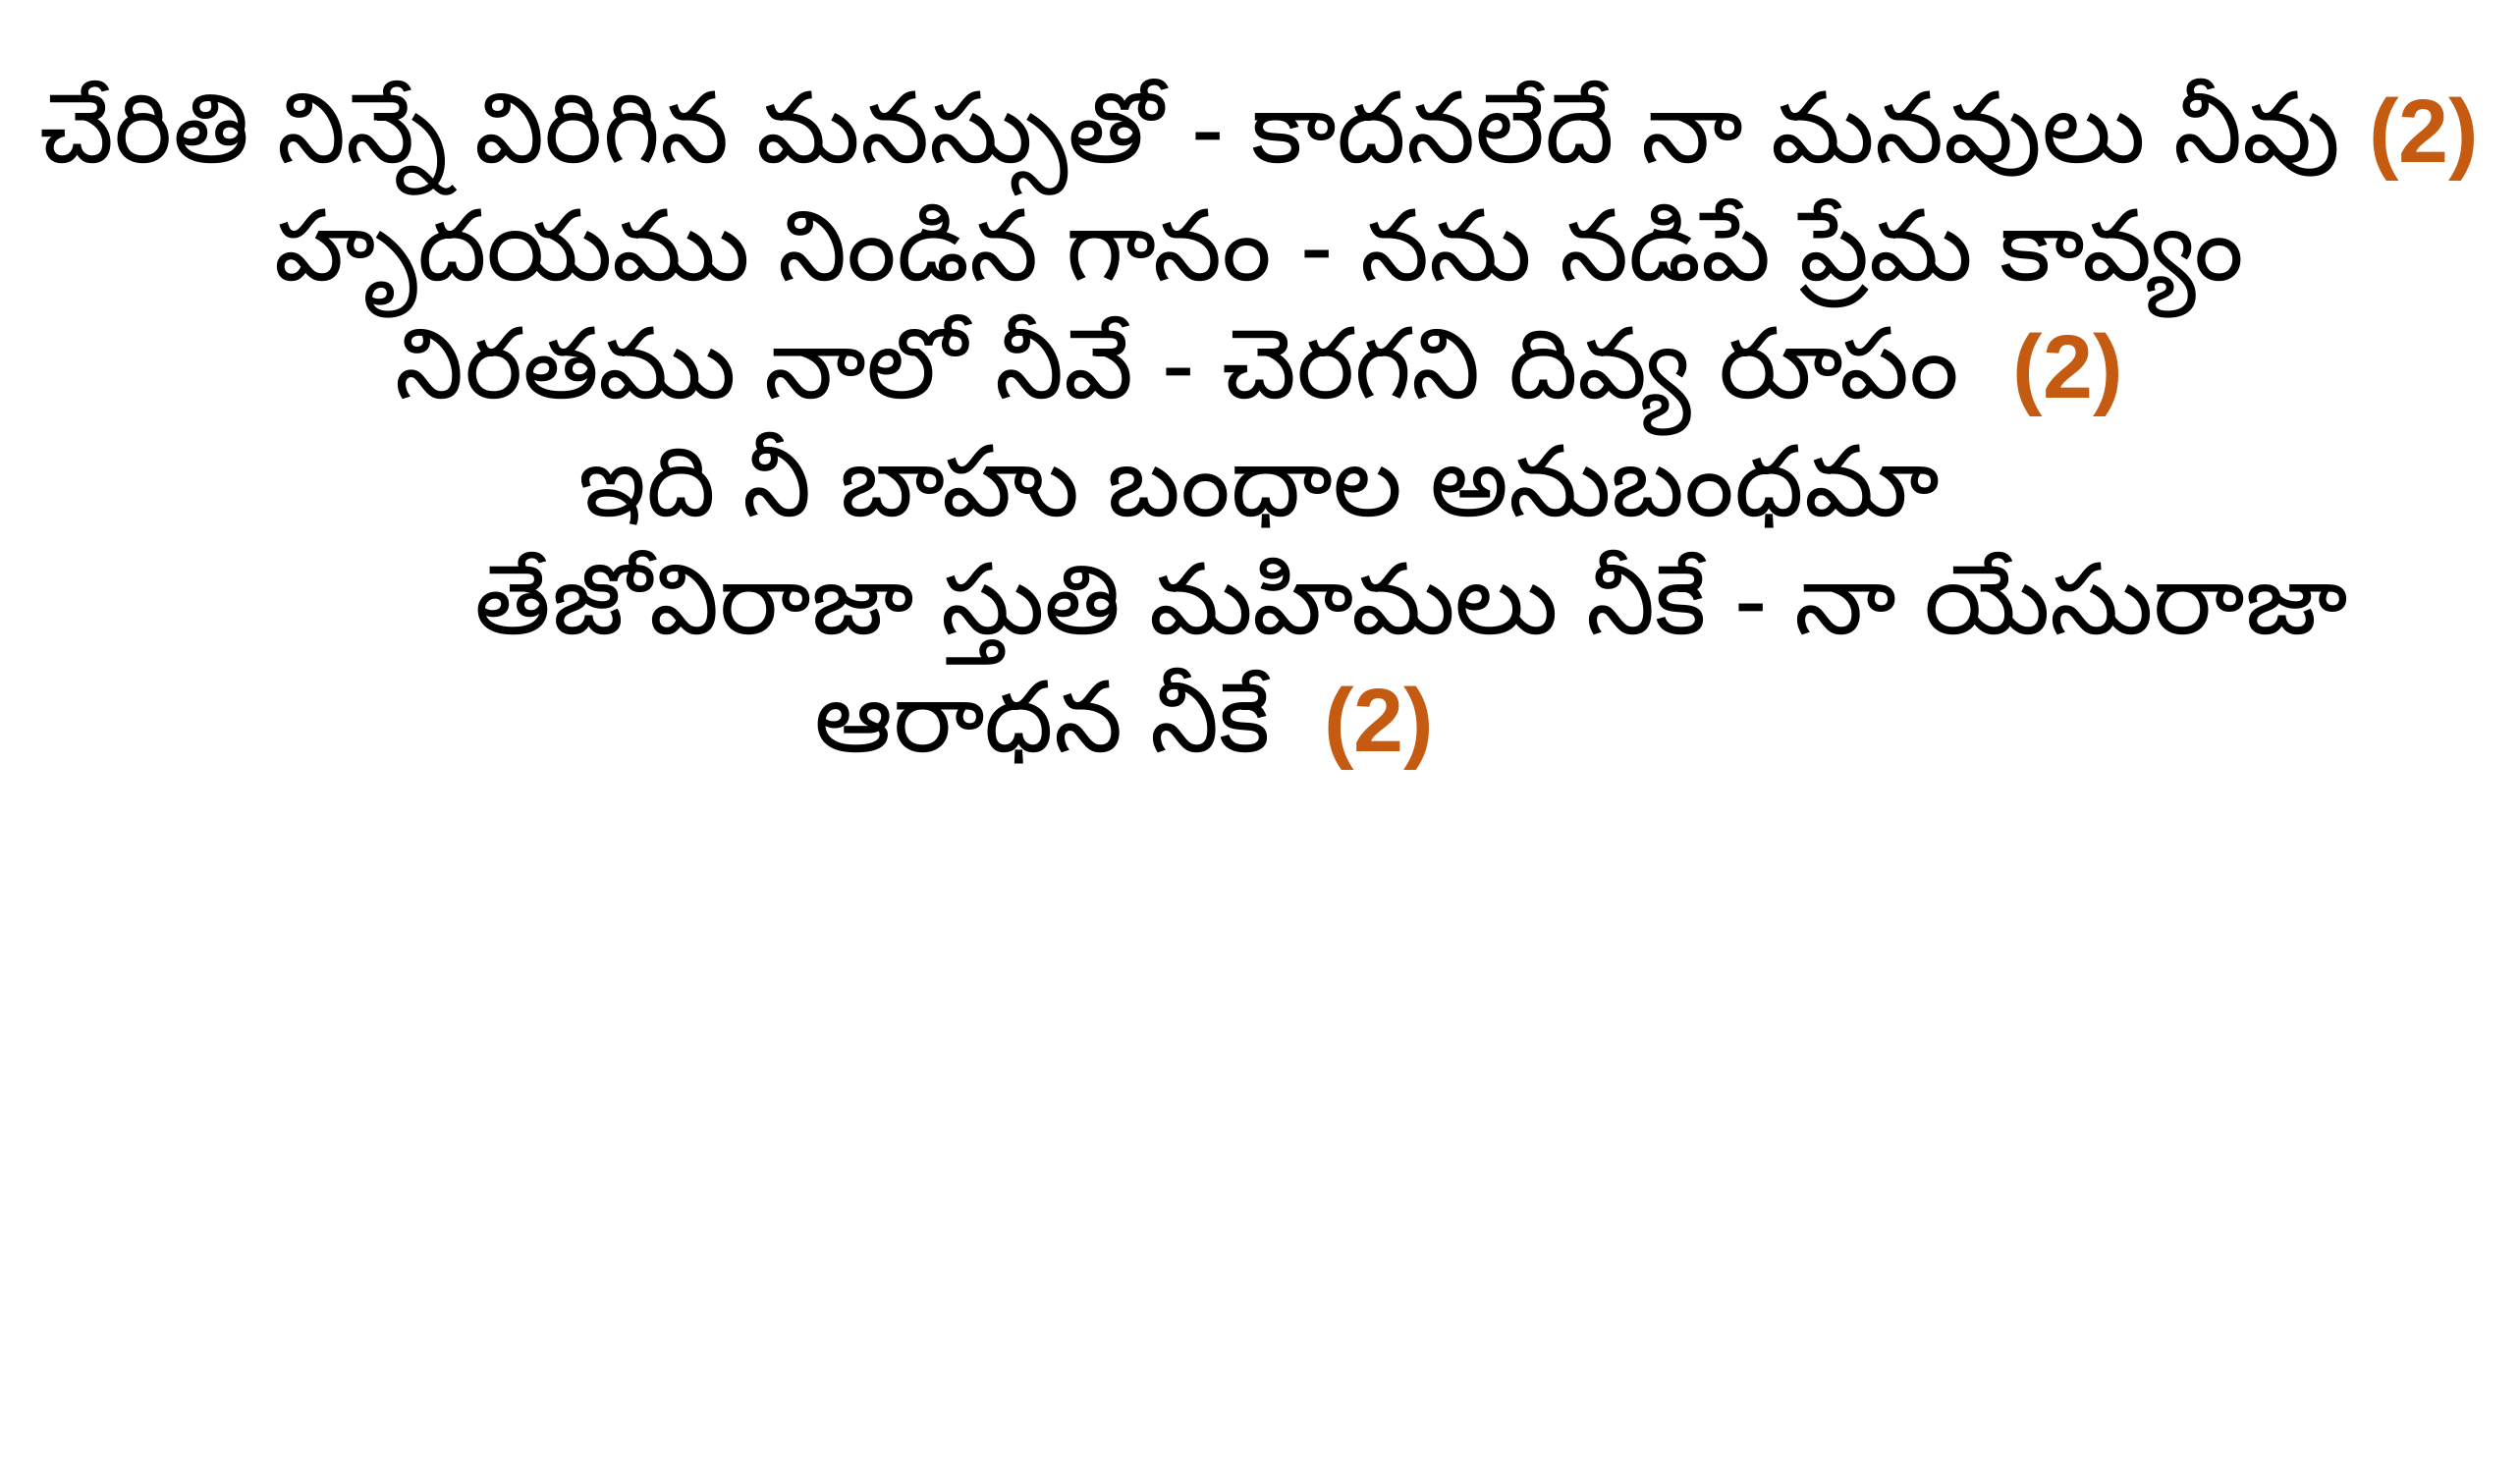

చేరితి నిన్నే విరిగిన మనస్సుతో - కాదనలేదే నా మనవులు నీవు (2)
హృదయము నిండిన గానం - నను నడిపే ప్రేమ కావ్యం
నిరతము నాలో నీవే - చెరగని దివ్య రూపం  (2)
ఇది నీ బాహు బంధాల అనుబంధమా
           తేజోవిరాజా స్తుతి మహిమలు నీకే - నా యేసురాజా ఆరాధన నీకే  (2)